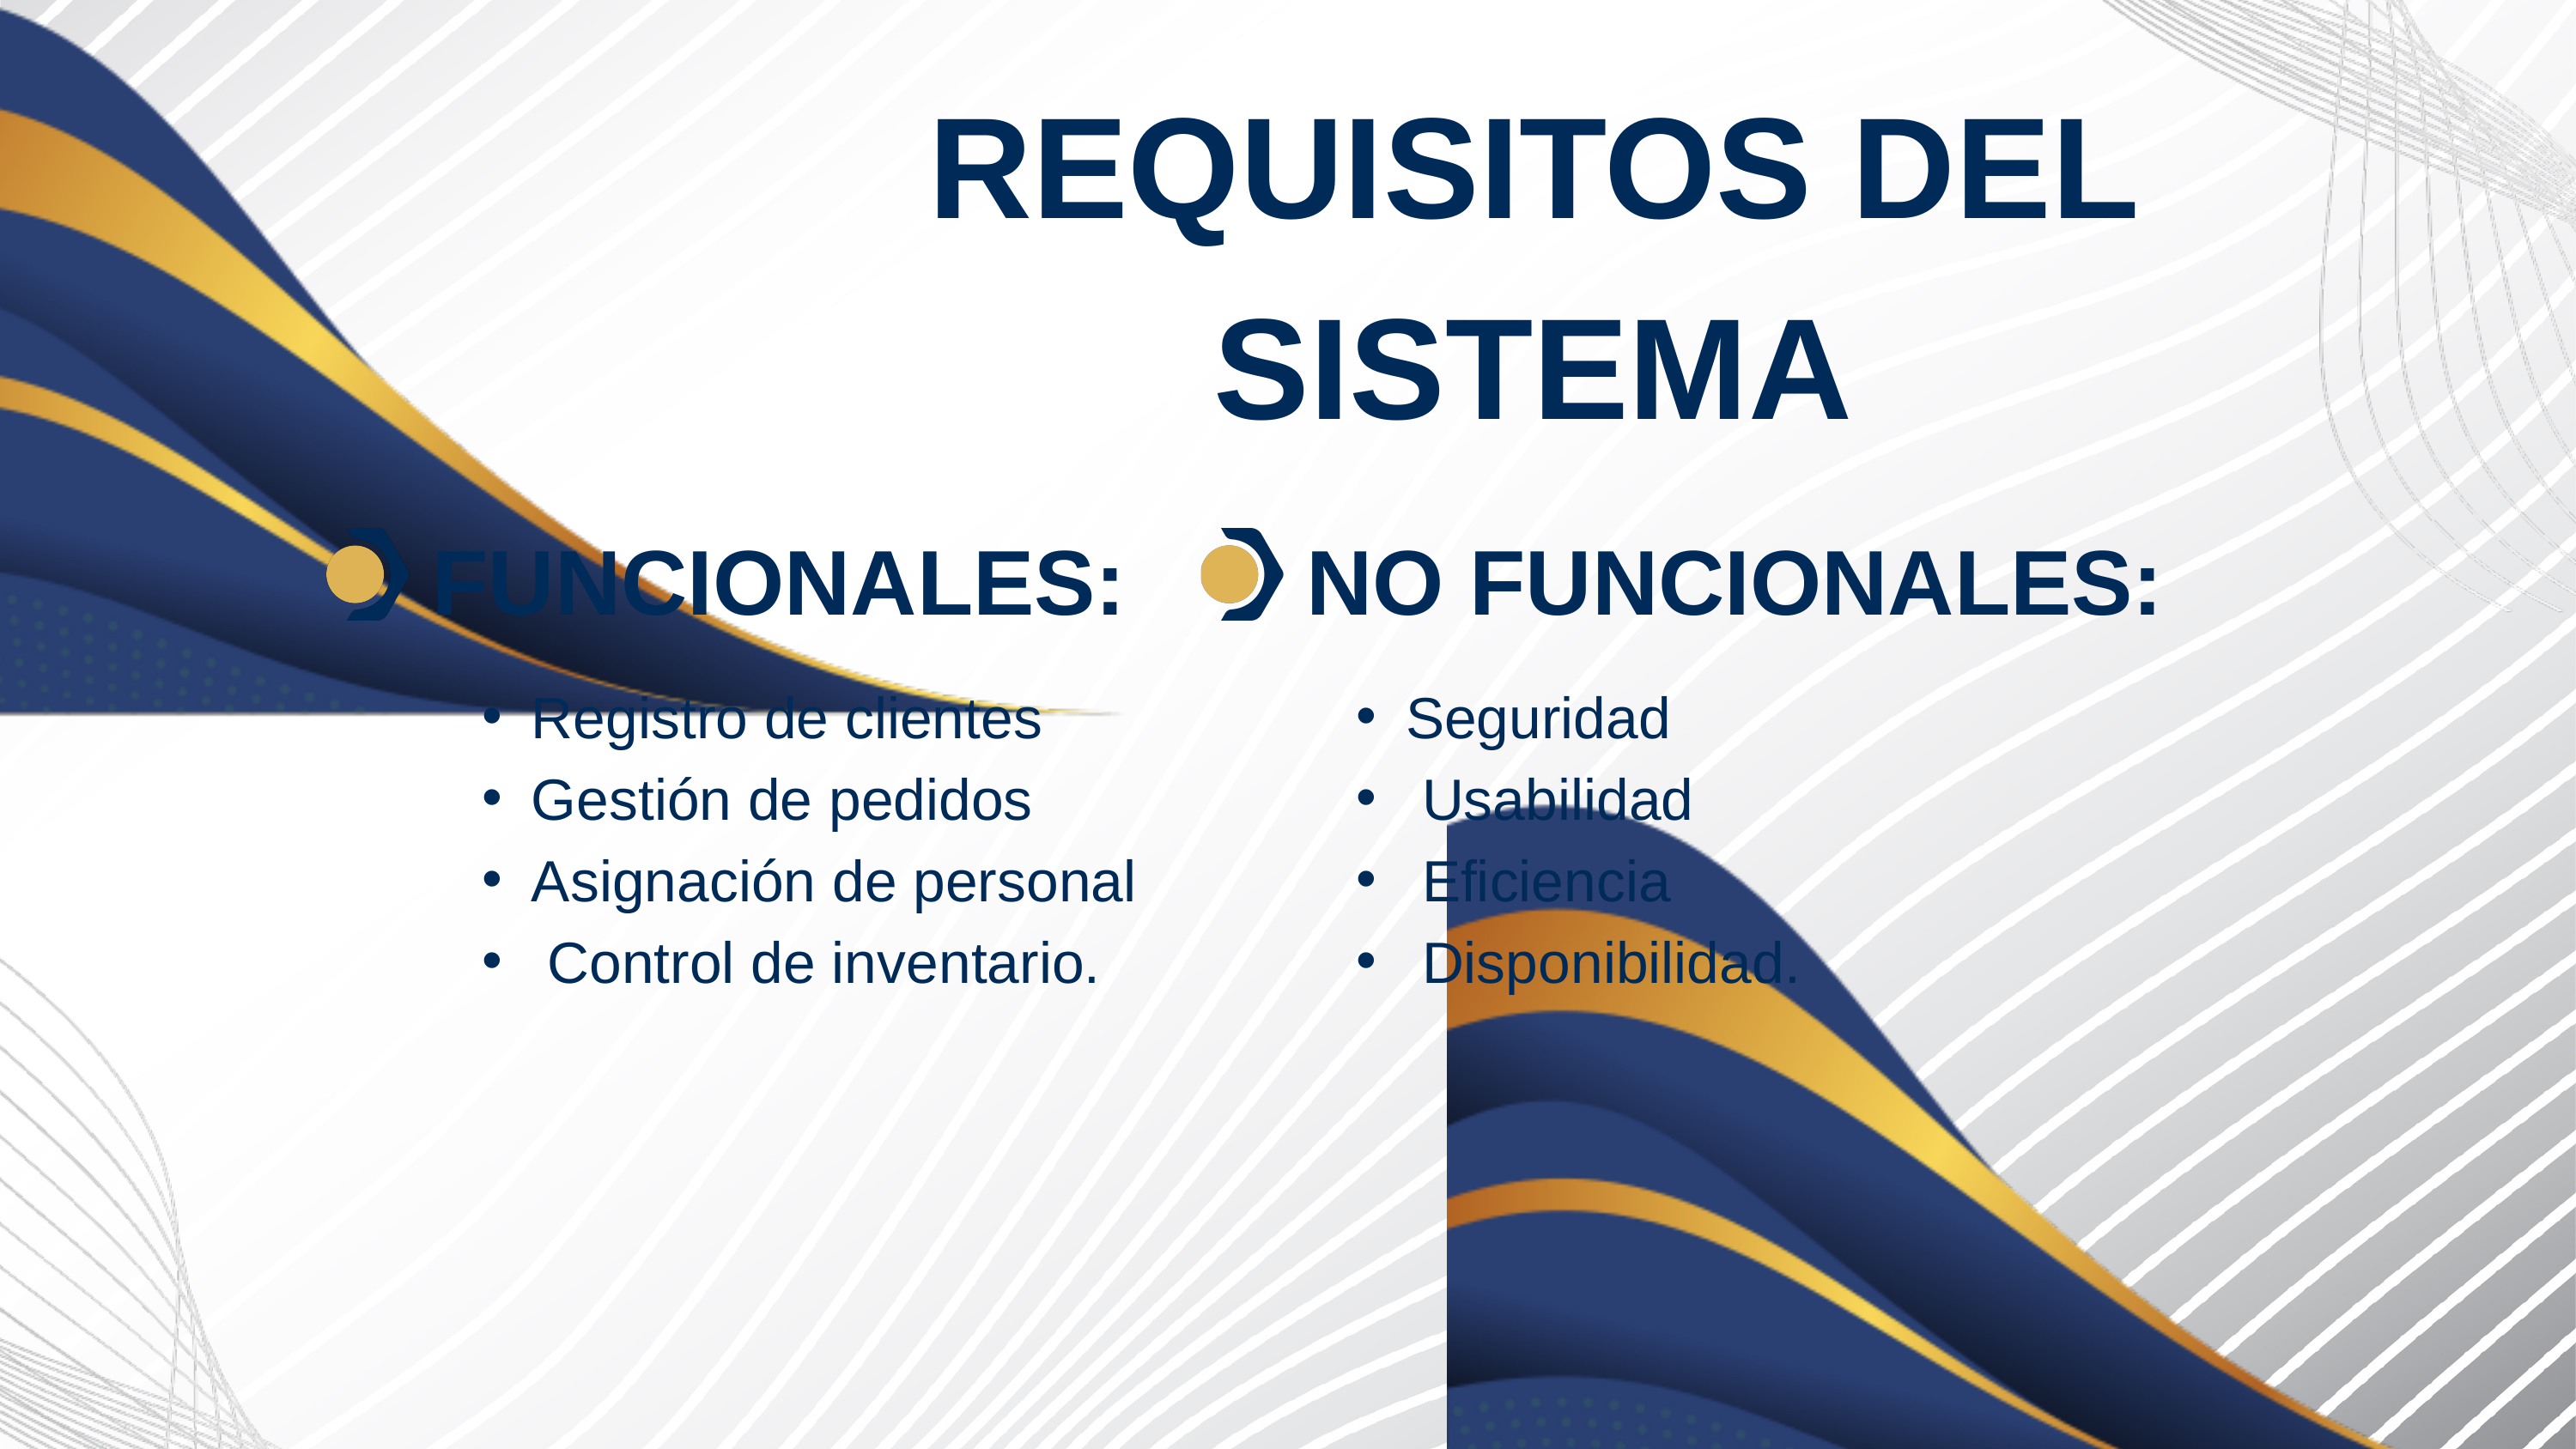

REQUISITOS DEL SISTEMA
FUNCIONALES:
NO FUNCIONALES:

Registro de clientes
Gestión de pedidos
Asignación de personal
 Control de inventario.

Seguridad
 Usabilidad
 Eficiencia
 Disponibilidad.